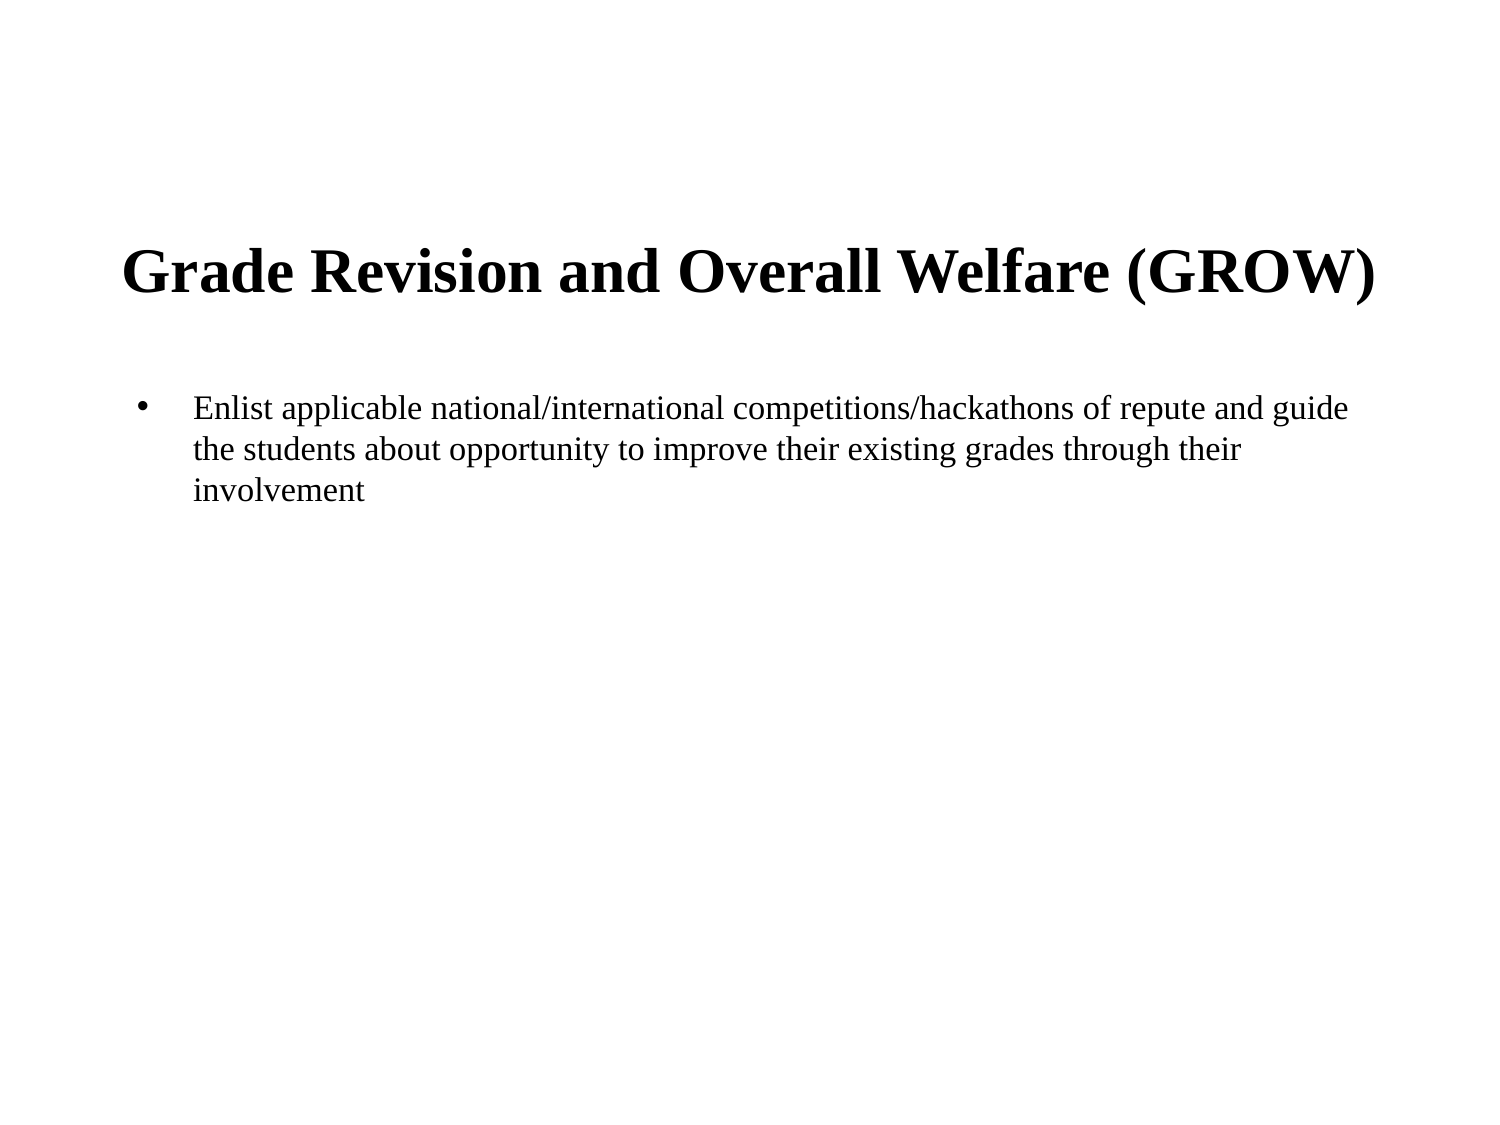

# Grade Revision and Overall Welfare (GROW)
Enlist applicable national/international competitions/hackathons of repute and guide the students about opportunity to improve their existing grades through their involvement